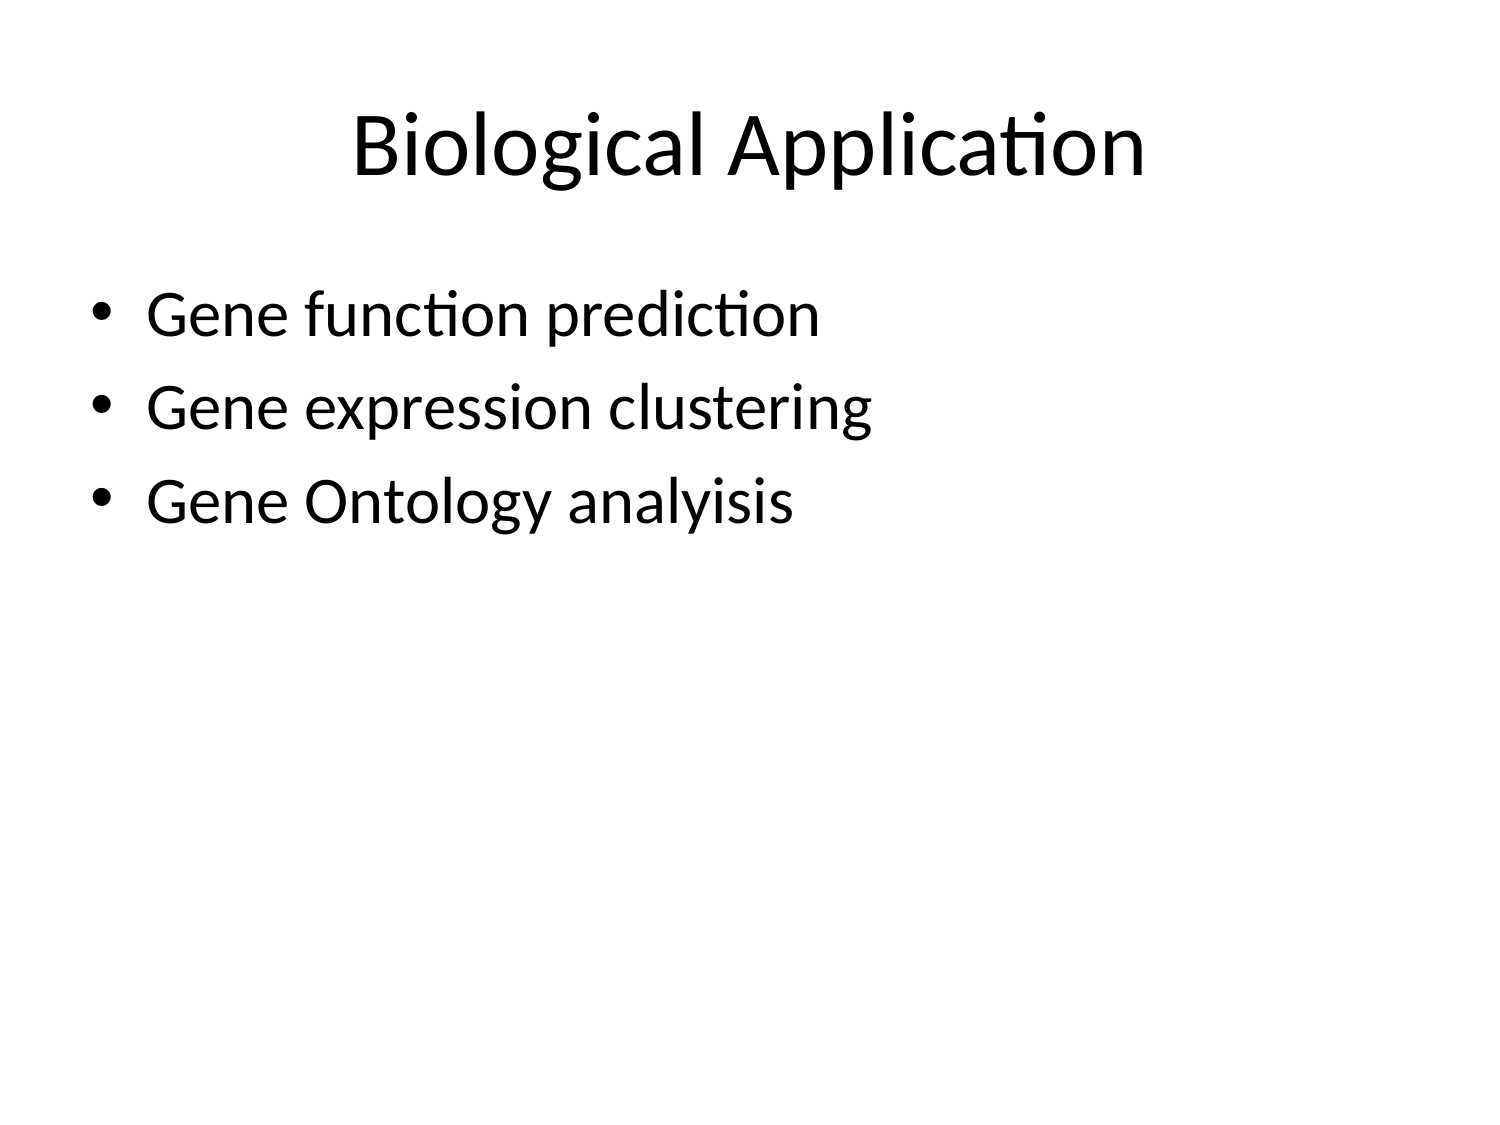

# Biological Application
Gene function prediction
Gene expression clustering
Gene Ontology analyisis